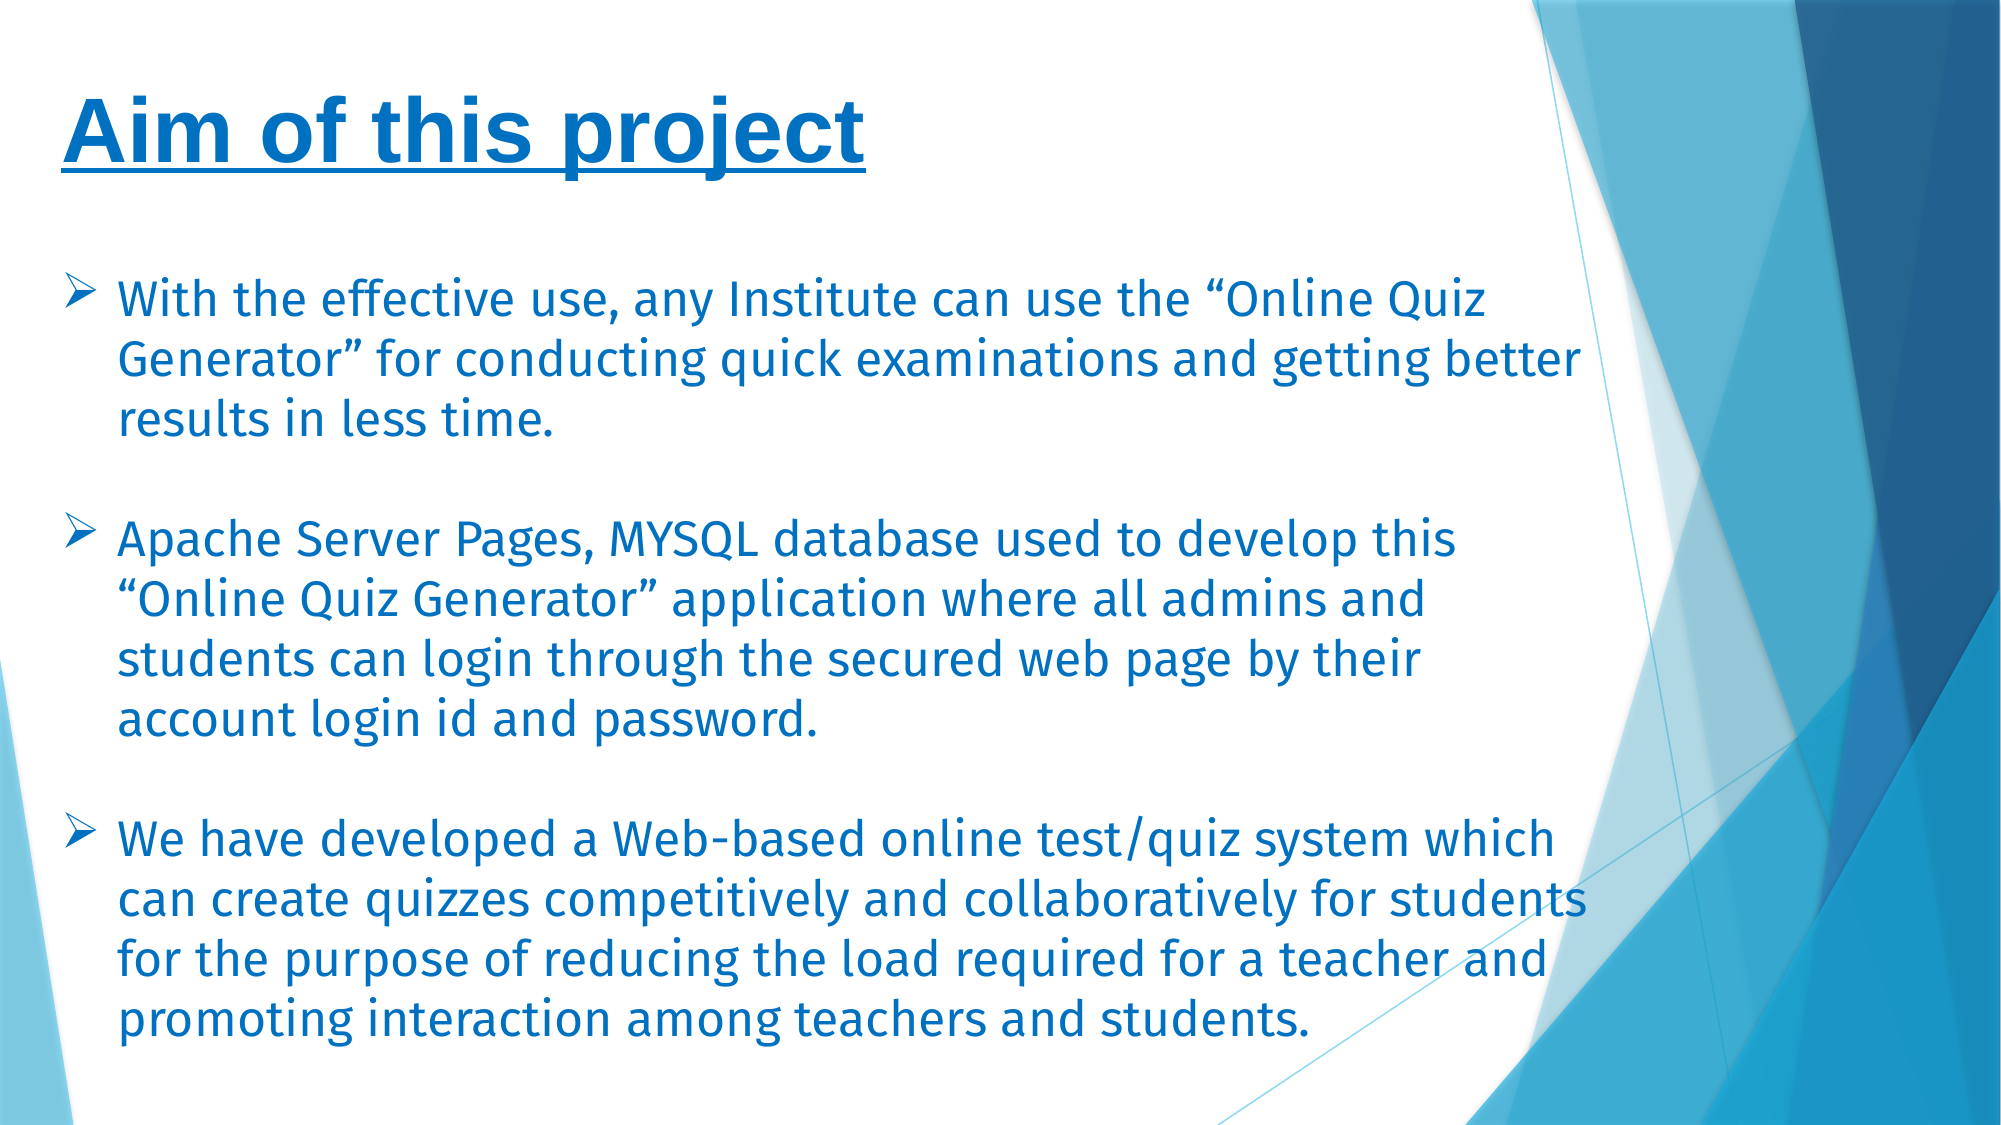

Aim of this project

With the effective use, any Institute can use the “Online Quiz Generator” for conducting quick examinations and getting better results in less time.

Apache Server Pages, MYSQL database used to develop this “Online Quiz Generator” application where all admins and students can login through the secured web page by their account login id and password.

We have developed a Web-based online test/quiz system which can create quizzes competitively and collaboratively for students for the purpose of reducing the load required for a teacher and promoting interaction among teachers and students.